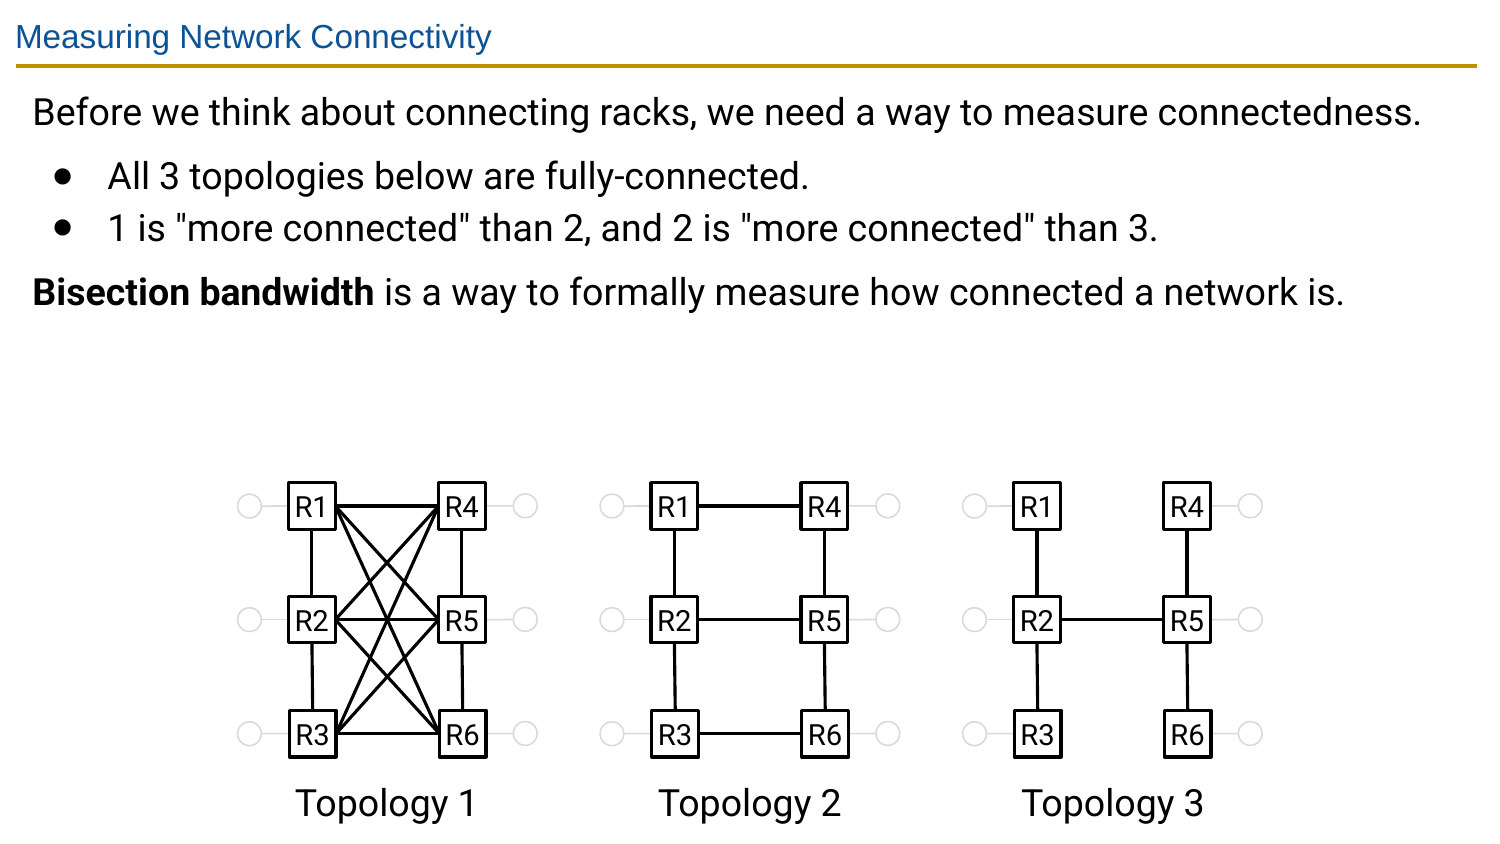

# Measuring Network Connectivity
Before we think about connecting racks, we need a way to measure connectedness.
All 3 topologies below are fully-connected.
1 is "more connected" than 2, and 2 is "more connected" than 3.
Bisection bandwidth is a way to formally measure how connected a network is.
R1
R4
R1
R4
R1
R4

R2
R5
R2
R5
R2
R5

R3
R6
R3
R6
R3
R6

Topology 1
Topology 2
Topology 3